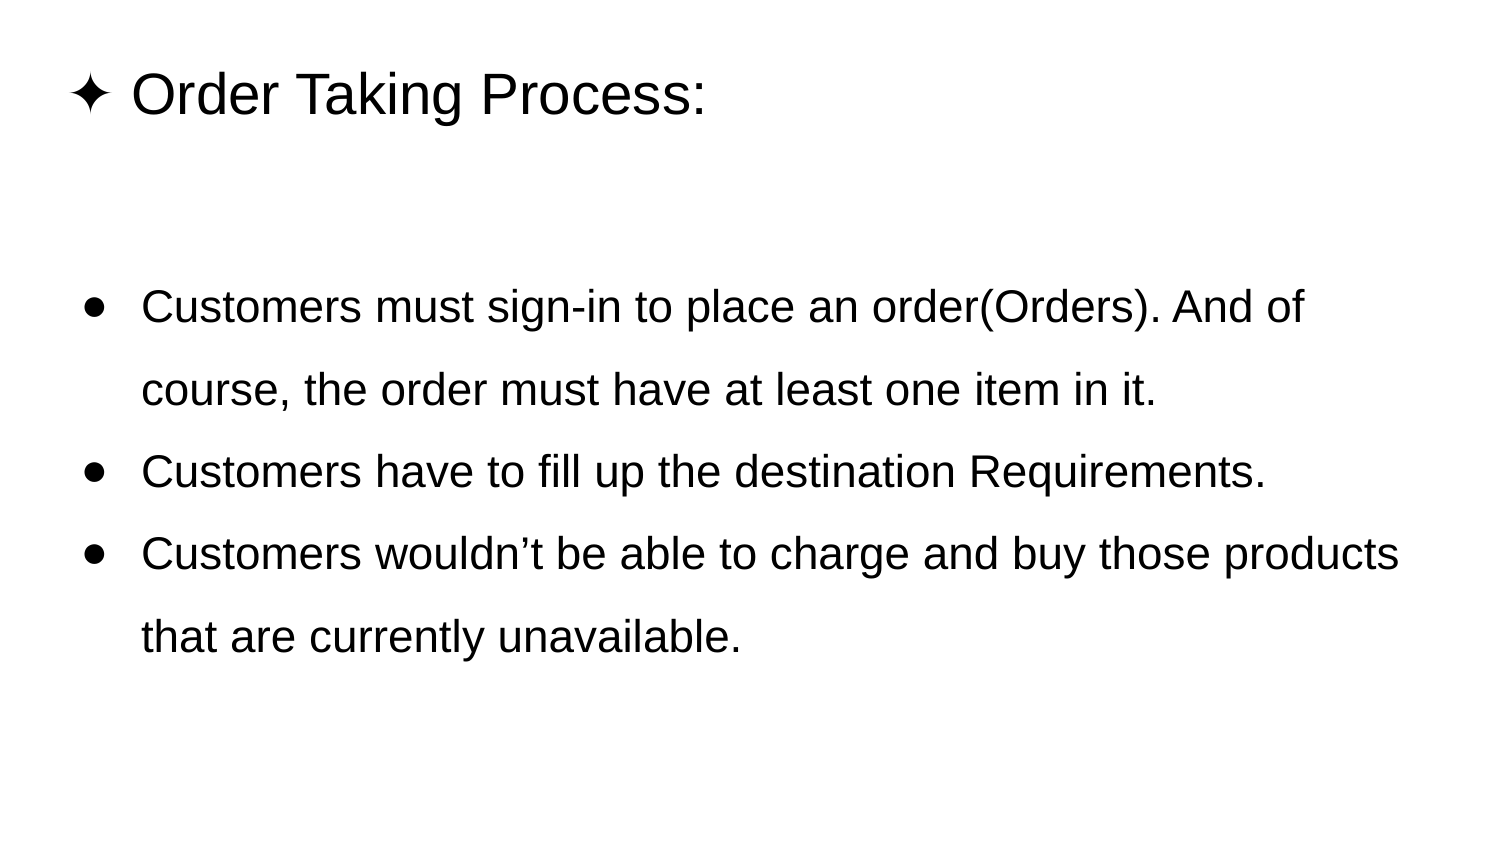

✦ Order Taking Process:

Customers must sign-in to place an order(Orders). And of course, the order must have at least one item in it.
Customers have to fill up the destination Requirements.
Customers wouldn’t be able to charge and buy those products that are currently unavailable.